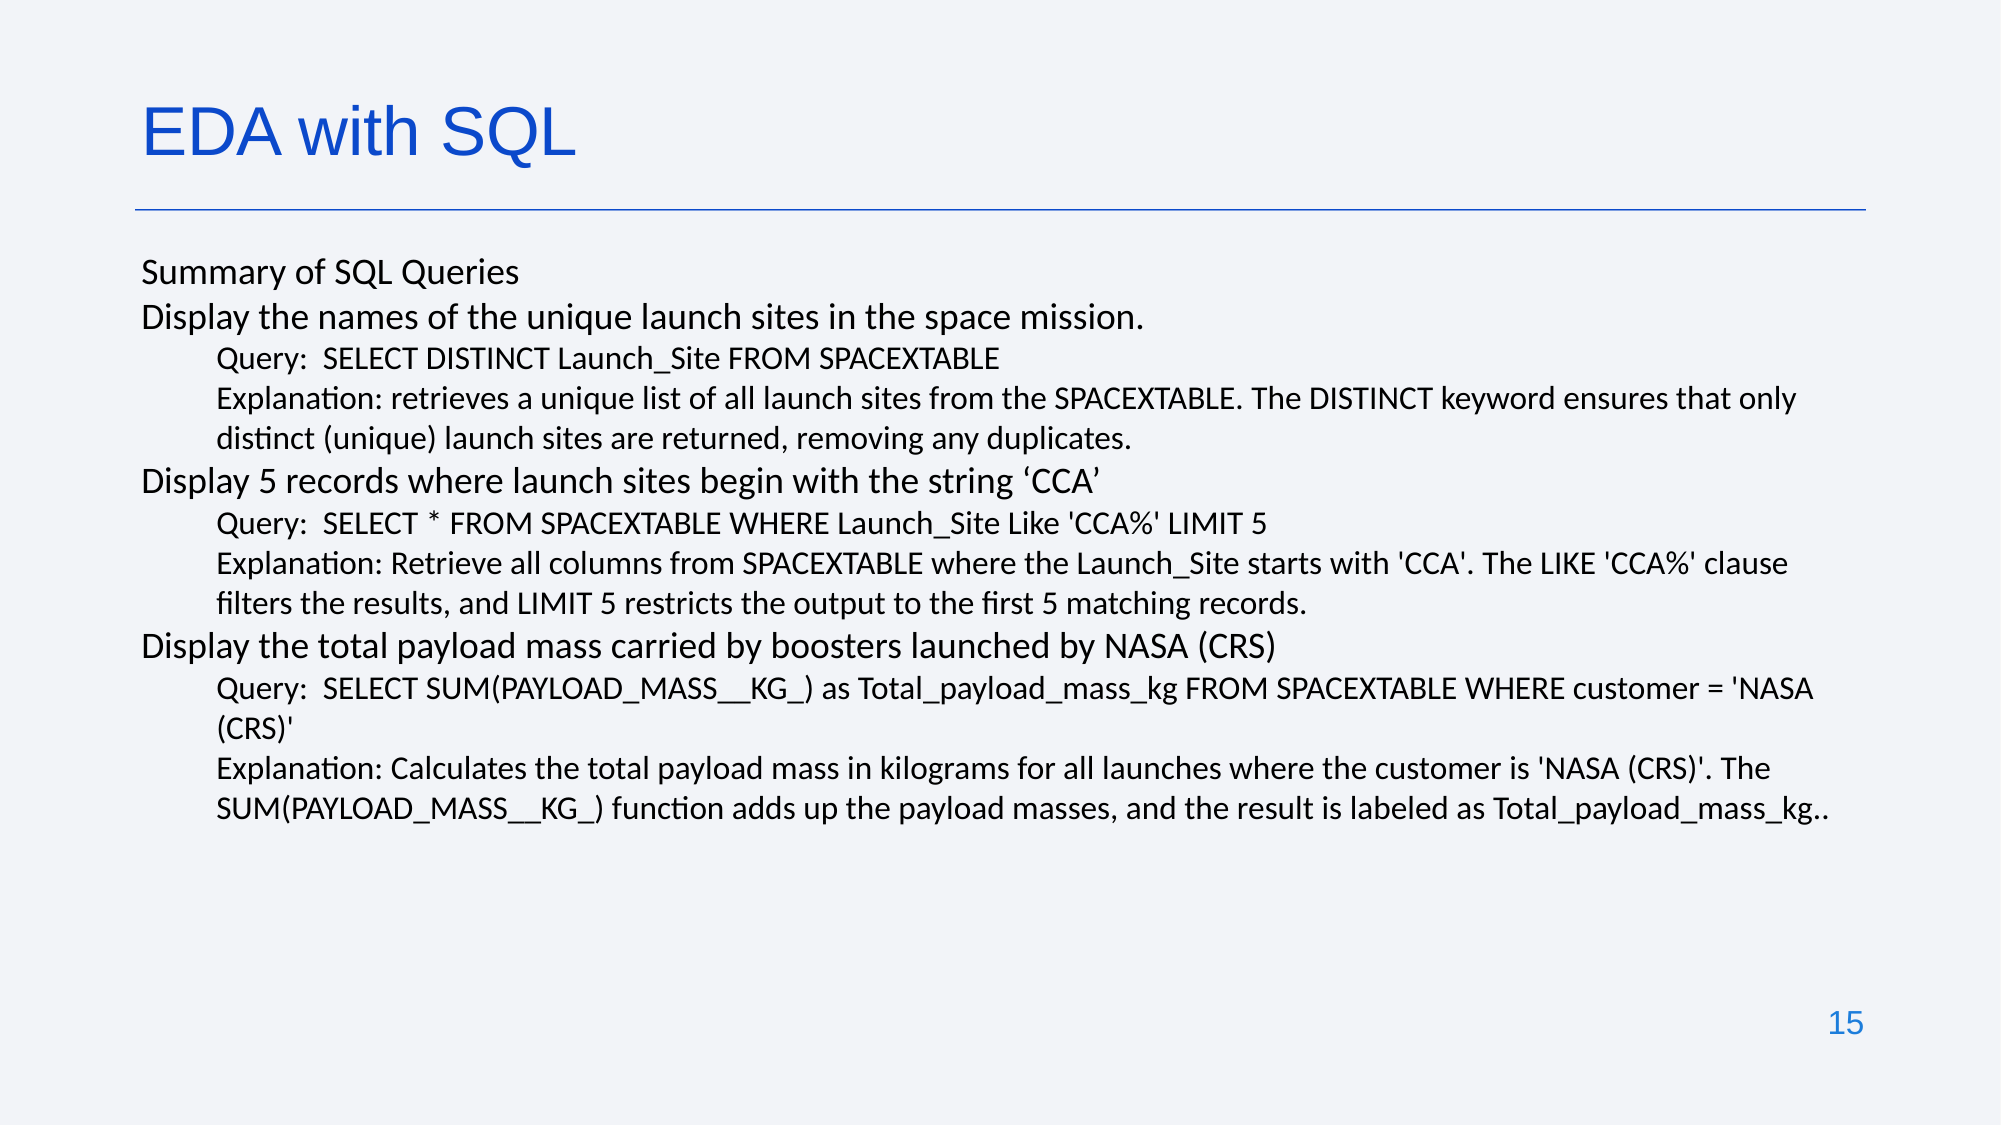

EDA with SQL
Summary of SQL Queries
Display the names of the unique launch sites in the space mission.
Query:  SELECT DISTINCT Launch_Site FROM SPACEXTABLE
Explanation: retrieves a unique list of all launch sites from the SPACEXTABLE. The DISTINCT keyword ensures that only distinct (unique) launch sites are returned, removing any duplicates.
Display 5 records where launch sites begin with the string ‘CCA’
Query:  SELECT * FROM SPACEXTABLE WHERE Launch_Site Like 'CCA%' LIMIT 5
Explanation: Retrieve all columns from SPACEXTABLE where the Launch_Site starts with 'CCA'. The LIKE 'CCA%' clause filters the results, and LIMIT 5 restricts the output to the first 5 matching records.
Display the total payload mass carried by boosters launched by NASA (CRS)
Query:  SELECT SUM(PAYLOAD_MASS__KG_) as Total_payload_mass_kg FROM SPACEXTABLE WHERE customer = 'NASA (CRS)'
Explanation: Calculates the total payload mass in kilograms for all launches where the customer is 'NASA (CRS)'. The SUM(PAYLOAD_MASS__KG_) function adds up the payload masses, and the result is labeled as Total_payload_mass_kg..

15